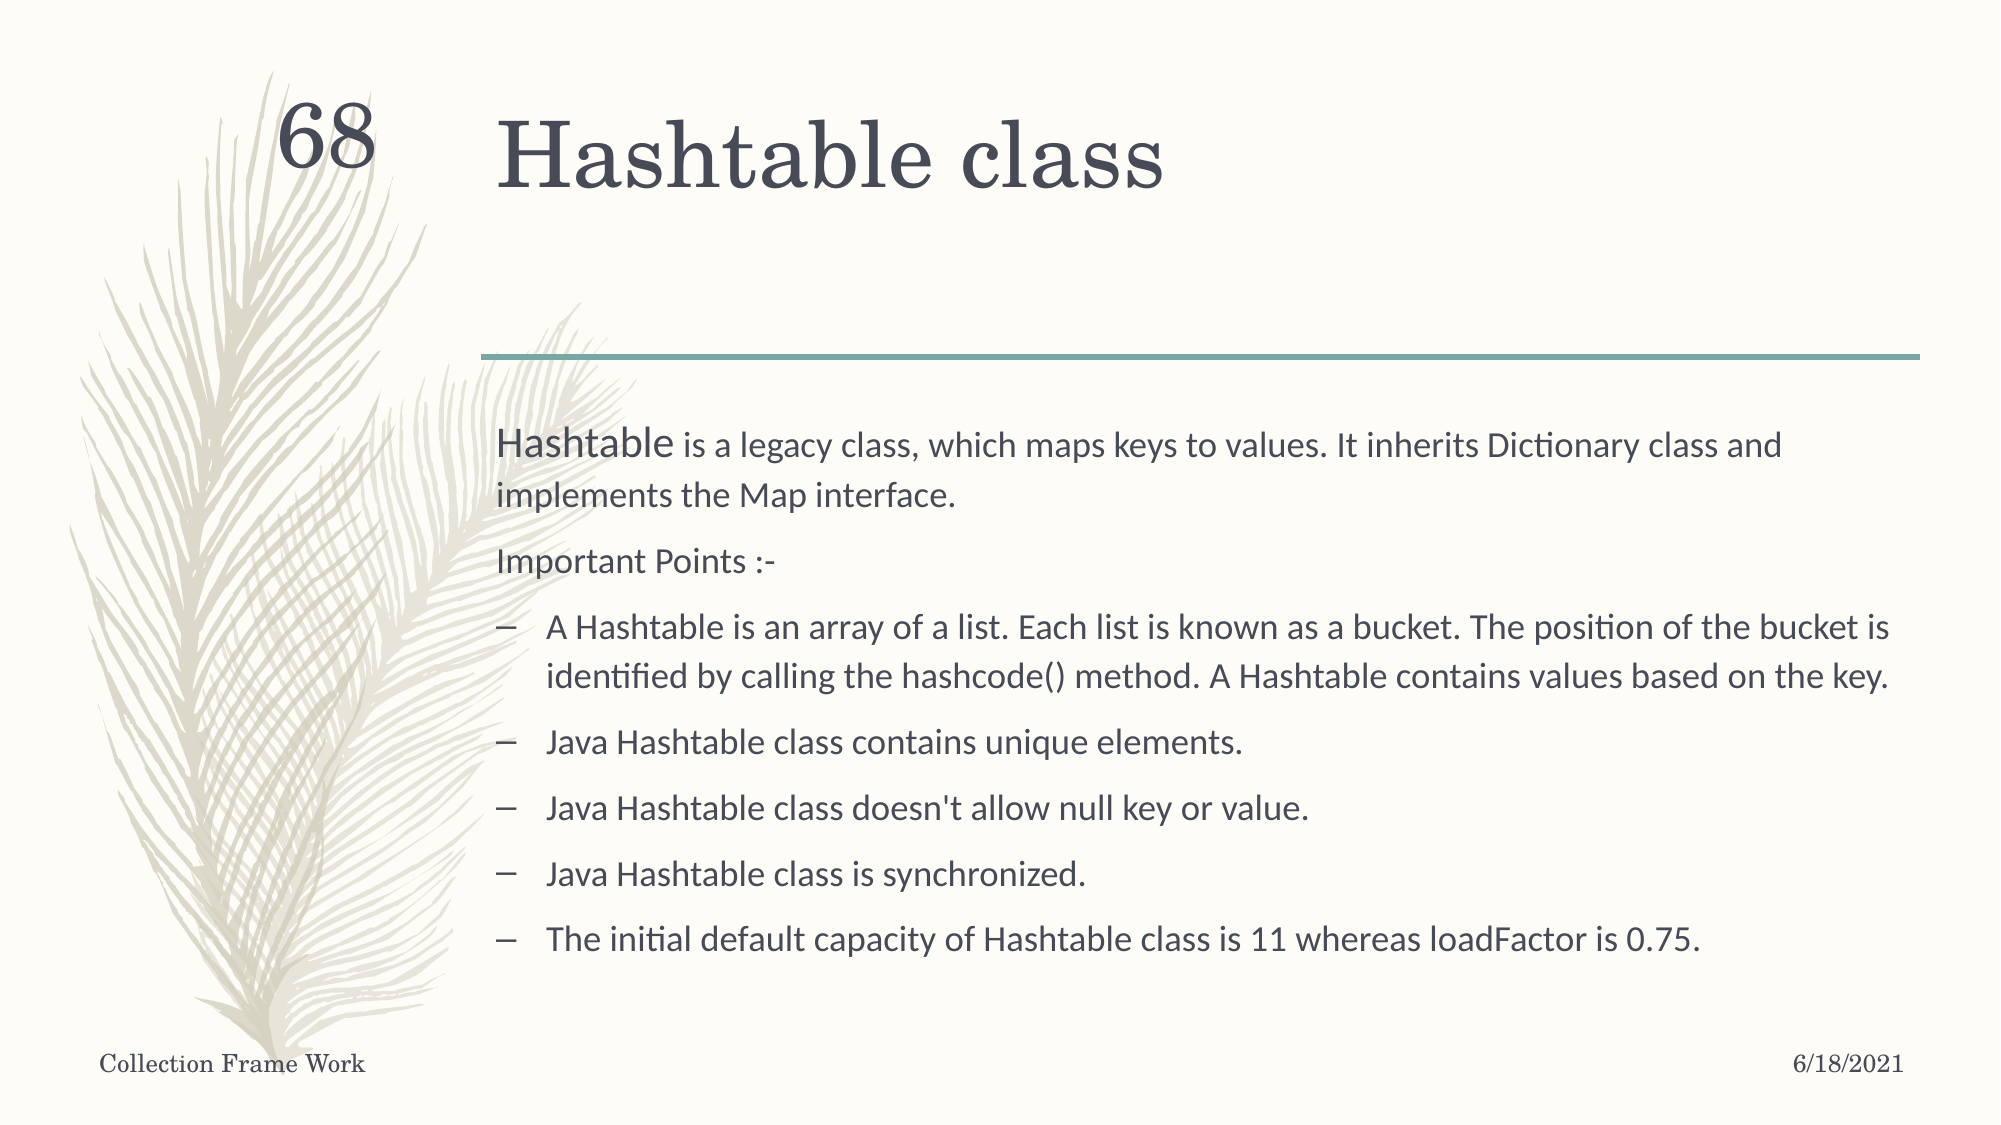

# Hashtable class
68
Hashtable is a legacy class, which maps keys to values. It inherits Dictionary class and implements the Map interface.
Important Points :-
A Hashtable is an array of a list. Each list is known as a bucket. The position of the bucket is identified by calling the hashcode() method. A Hashtable contains values based on the key.
Java Hashtable class contains unique elements.
Java Hashtable class doesn't allow null key or value.
Java Hashtable class is synchronized.
The initial default capacity of Hashtable class is 11 whereas loadFactor is 0.75.

Collection Frame Work
6/18/2021